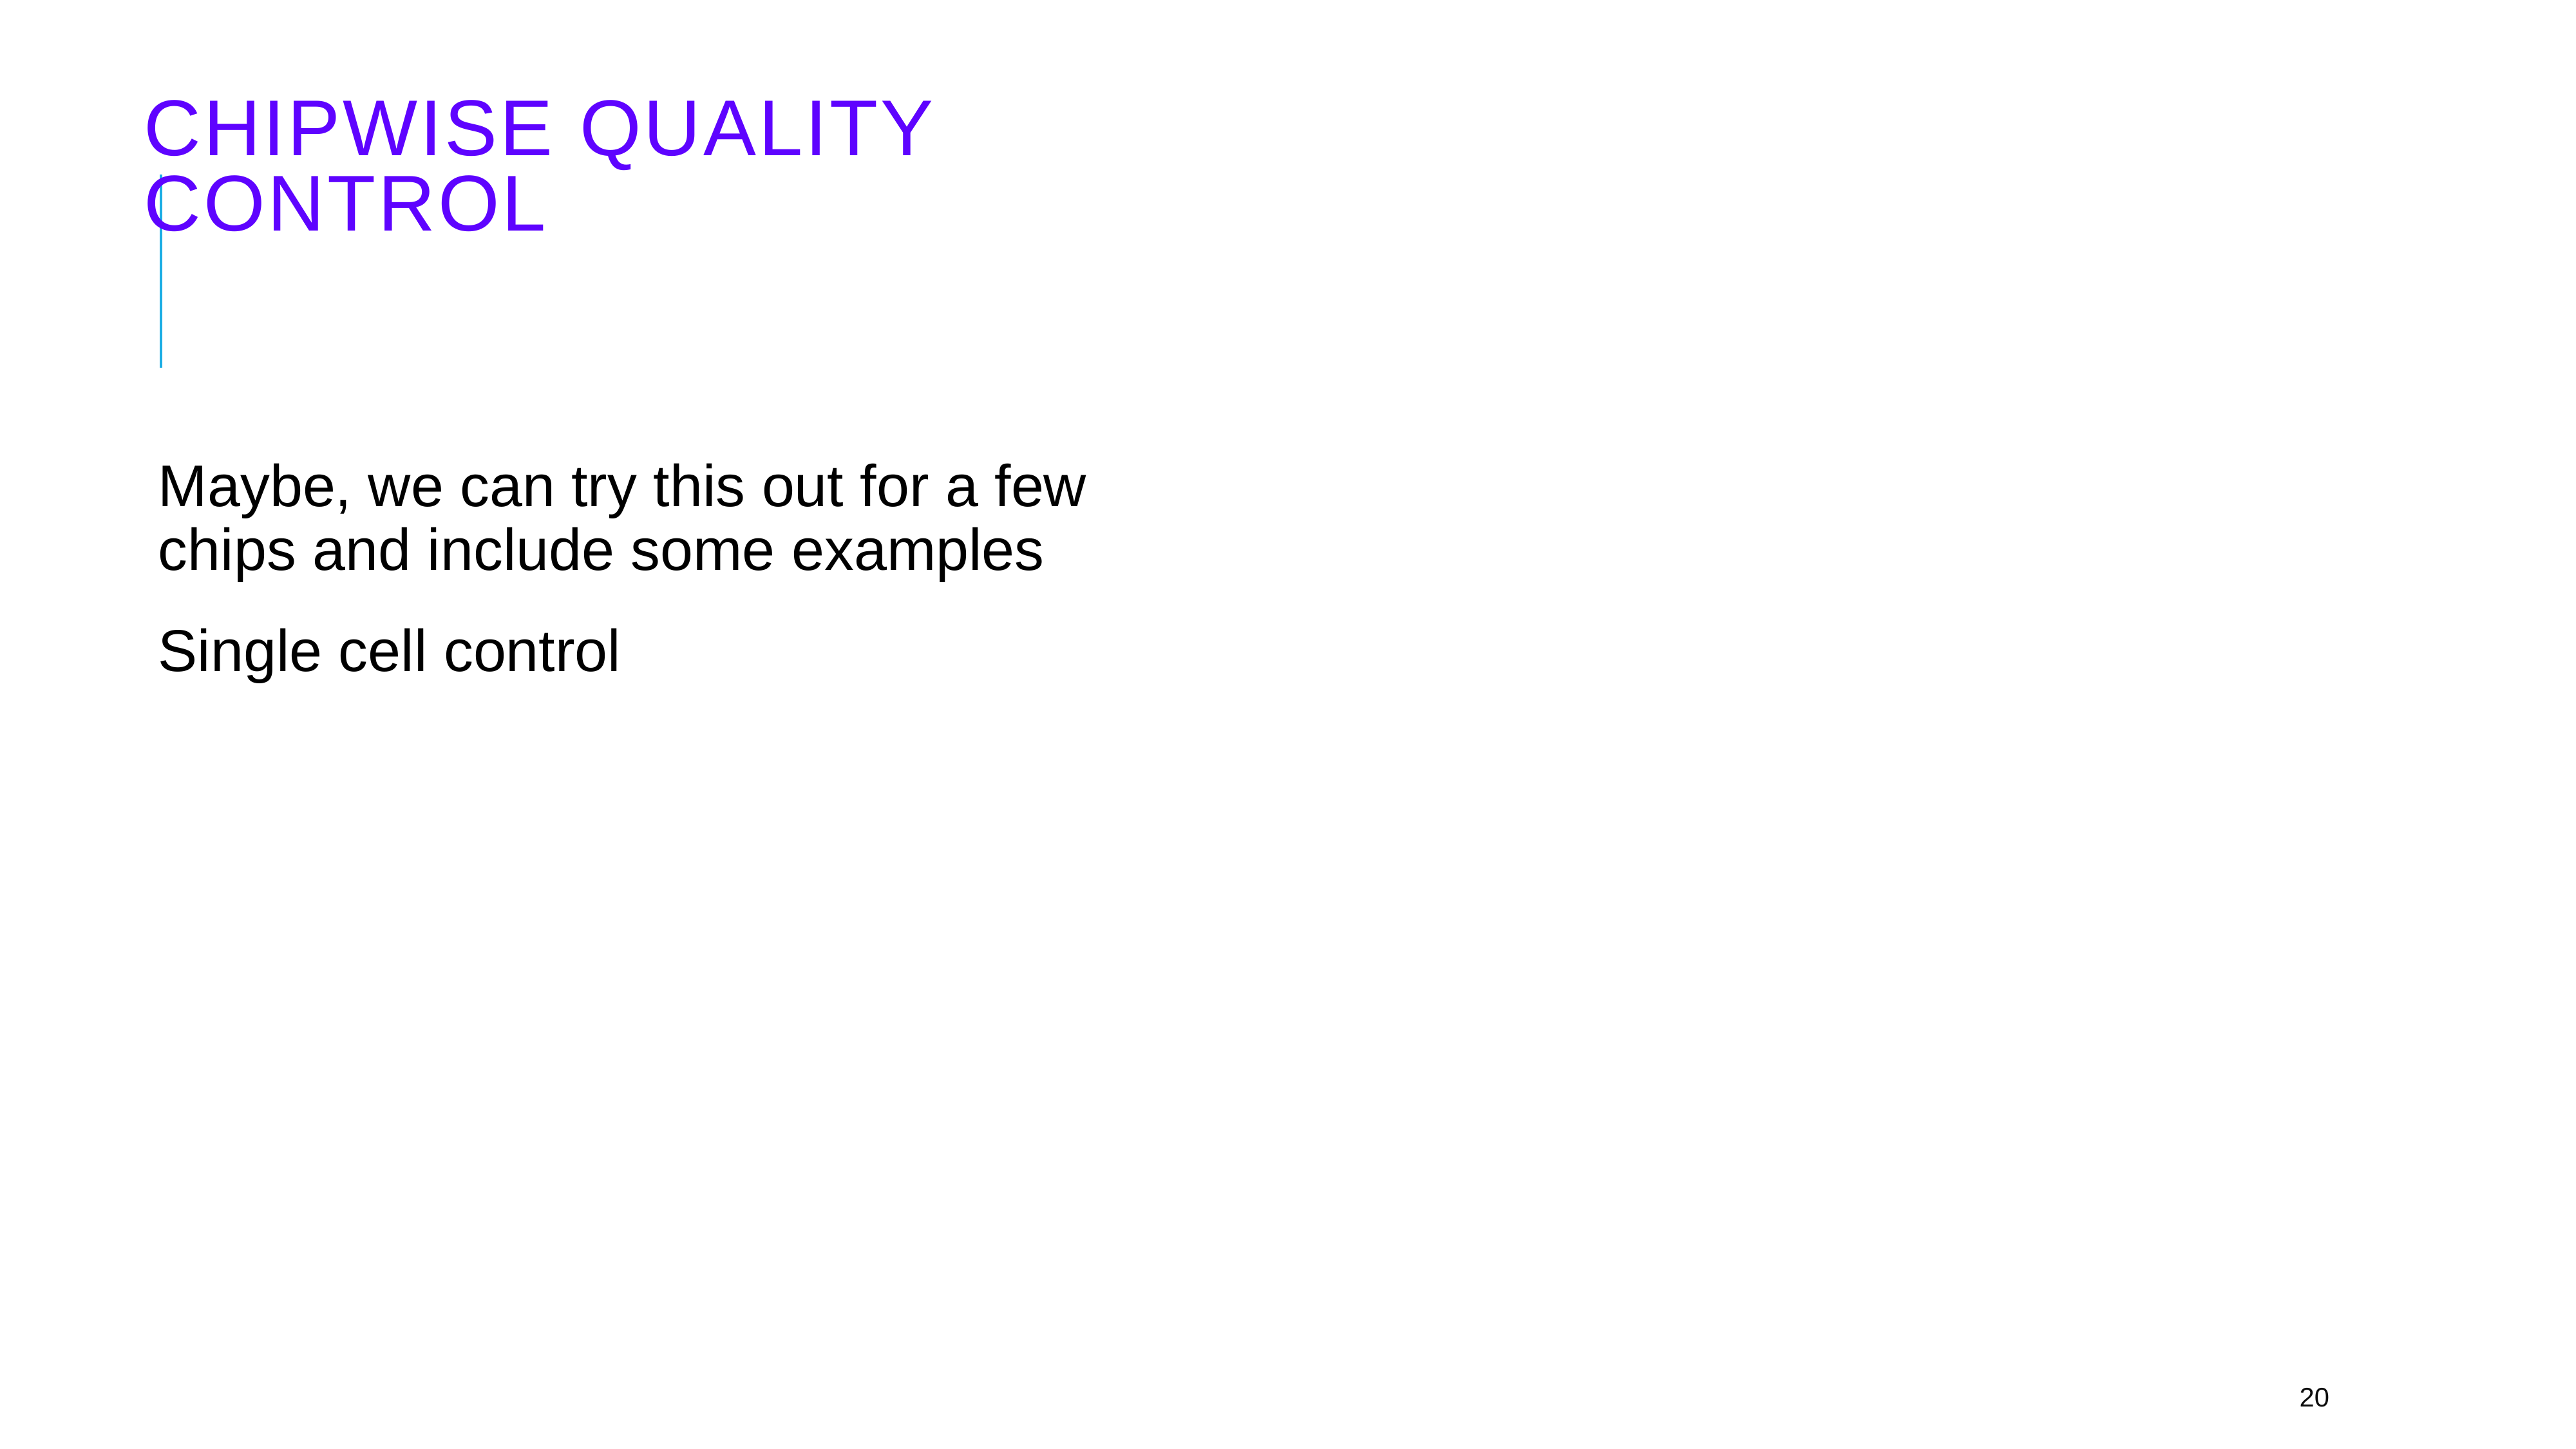

# Chipwise Quality Control
Maybe, we can try this out for a few chips and include some examples
Single cell control
20